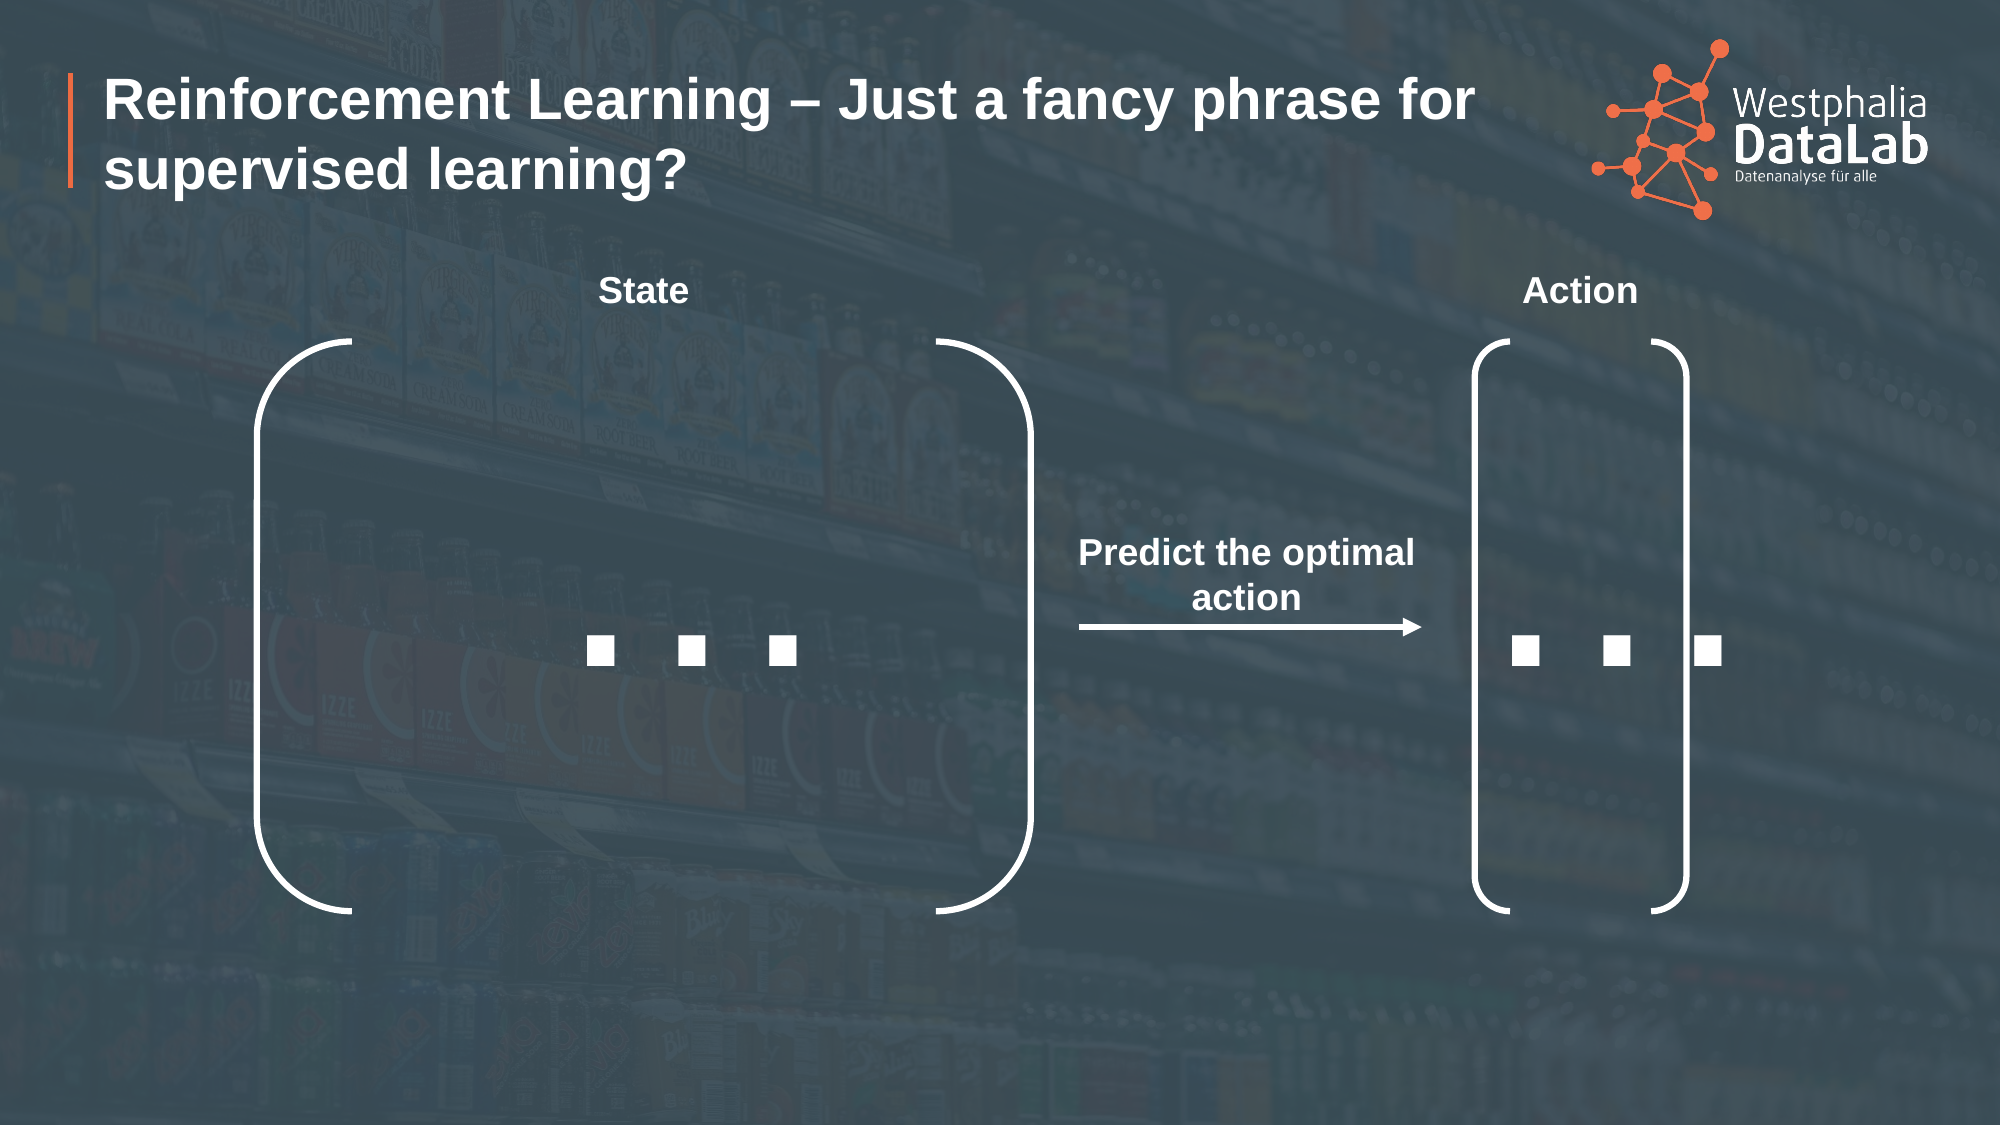

Reinforcement Learning – Just a fancy phrase for supervised learning?
State
Action

…
…
Predict the optimal action